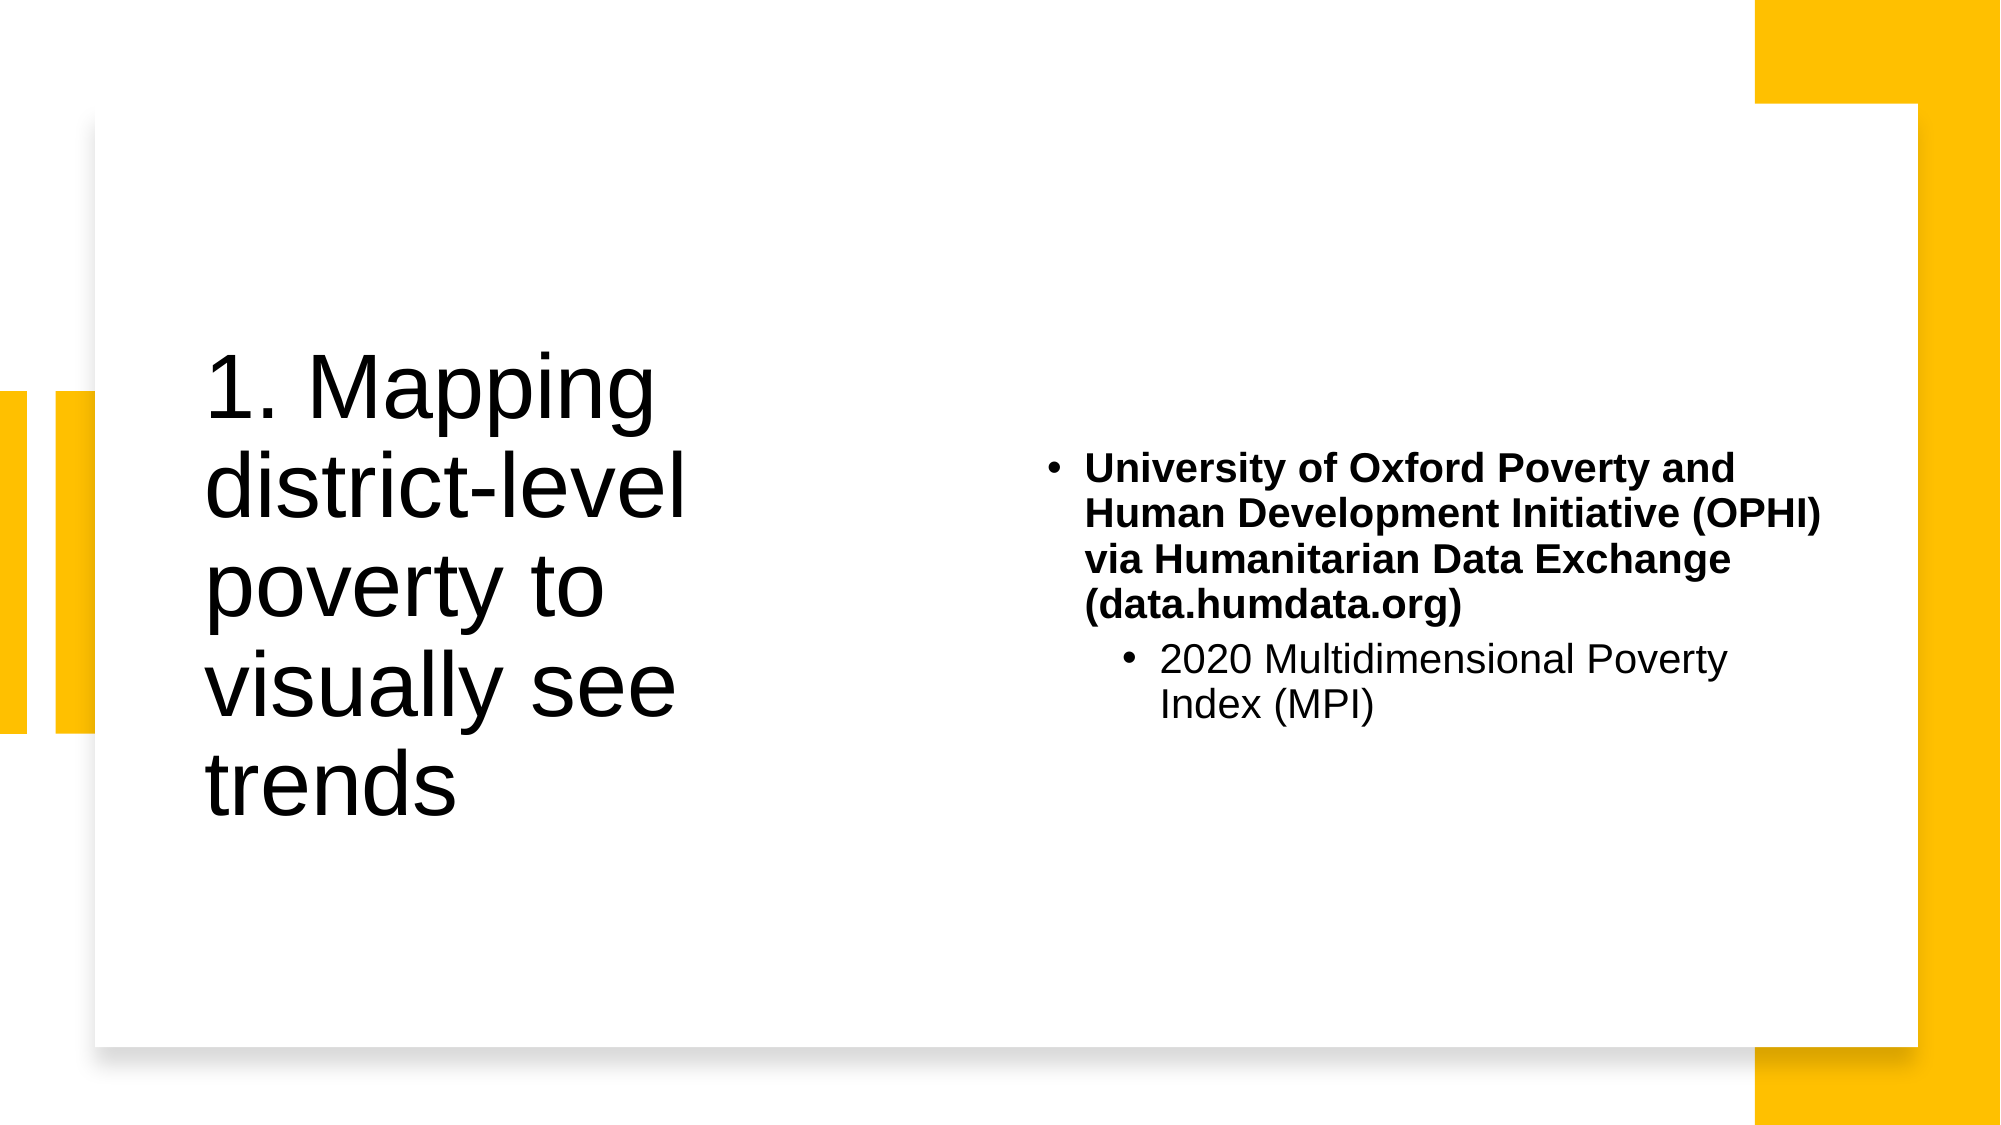

# 1. Mapping district-level poverty to visually see trends
University of Oxford Poverty and Human Development Initiative (OPHI) via Humanitarian Data Exchange (data.humdata.org)
2020 Multidimensional Poverty Index (MPI)